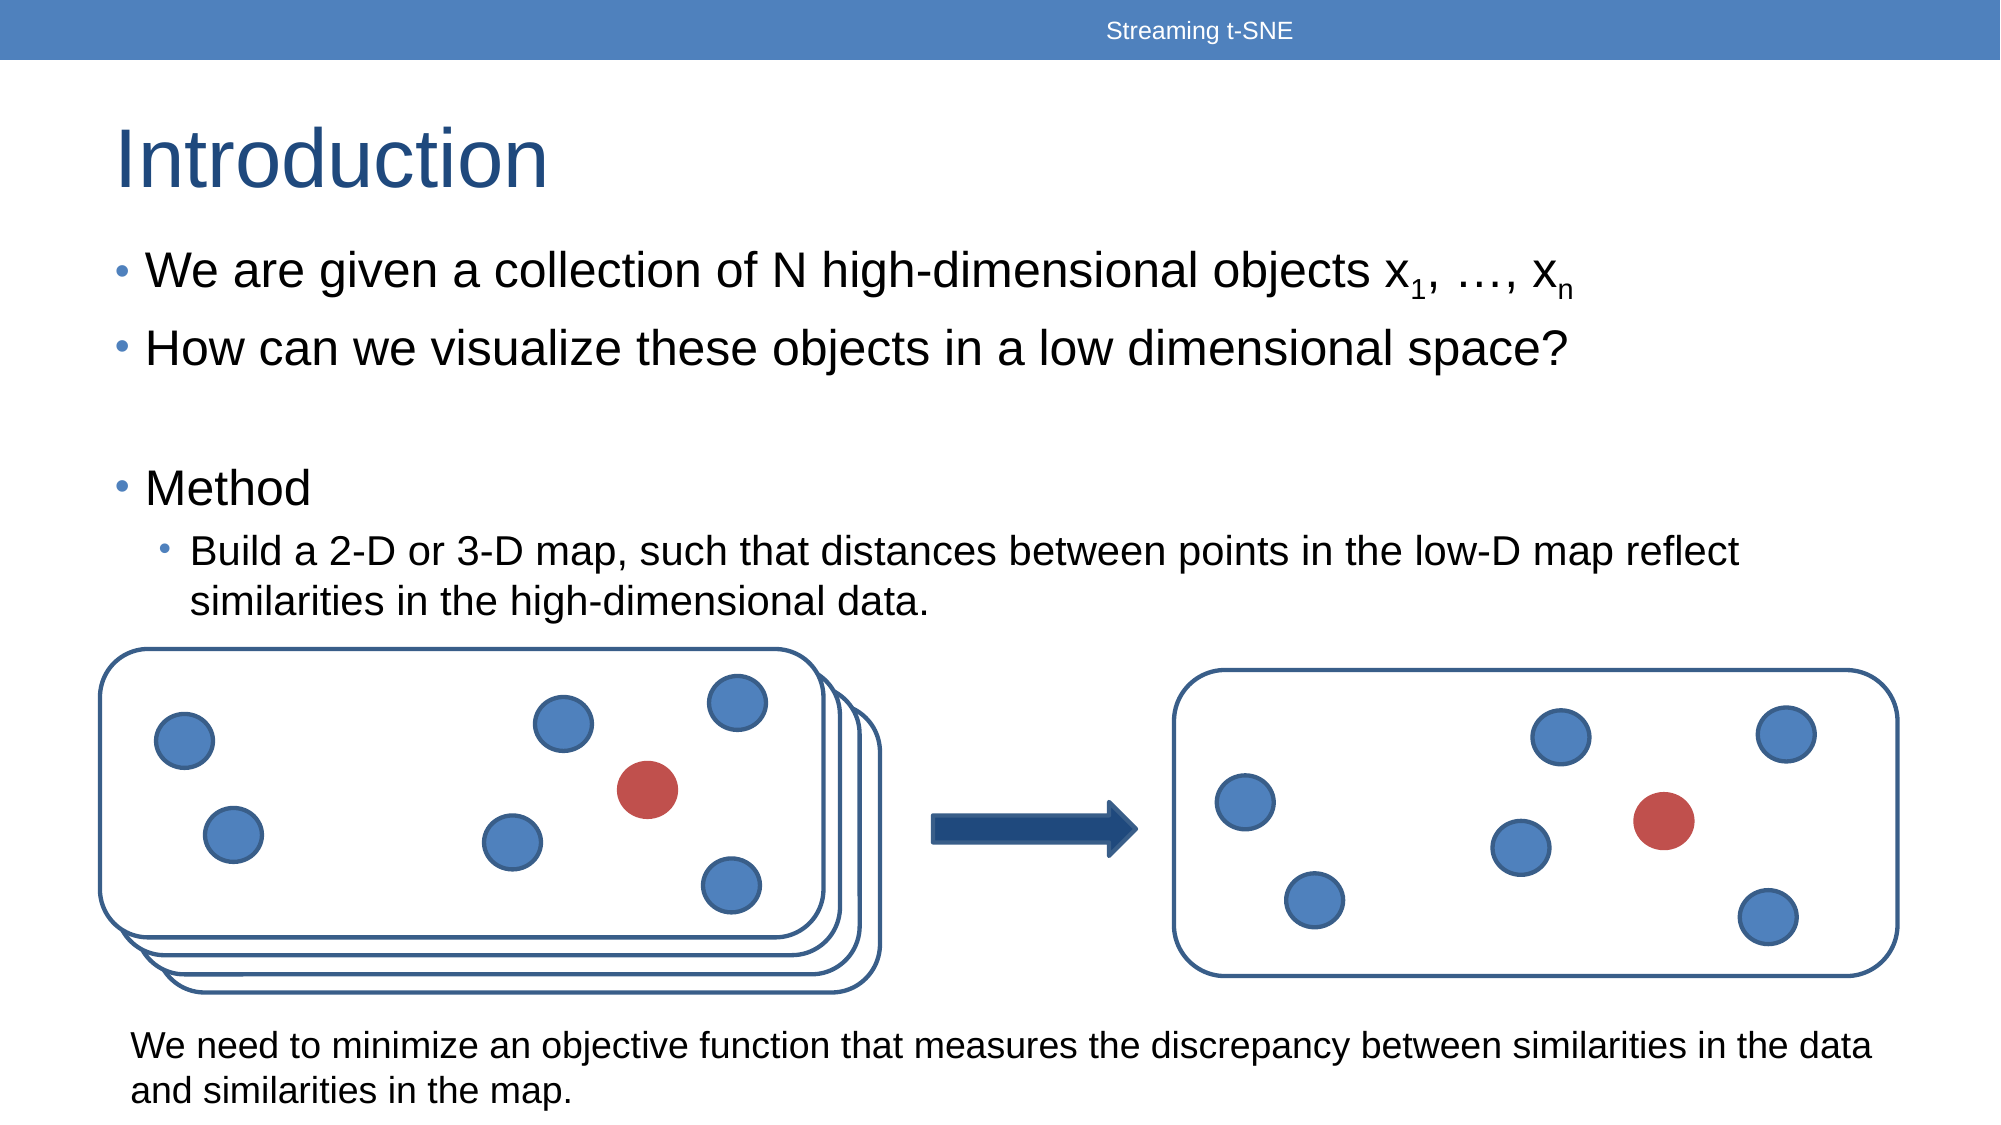

Streaming t-SNE
# Introduction
We are given a collection of N high-dimensional objects x1, …, xn
How can we visualize these objects in a low dimensional space?

Method
Build a 2-D or 3-D map, such that distances between points in the low-D map reflect similarities in the high-dimensional data.

We need to minimize an objective function that measures the discrepancy between similarities in the data and similarities in the map.